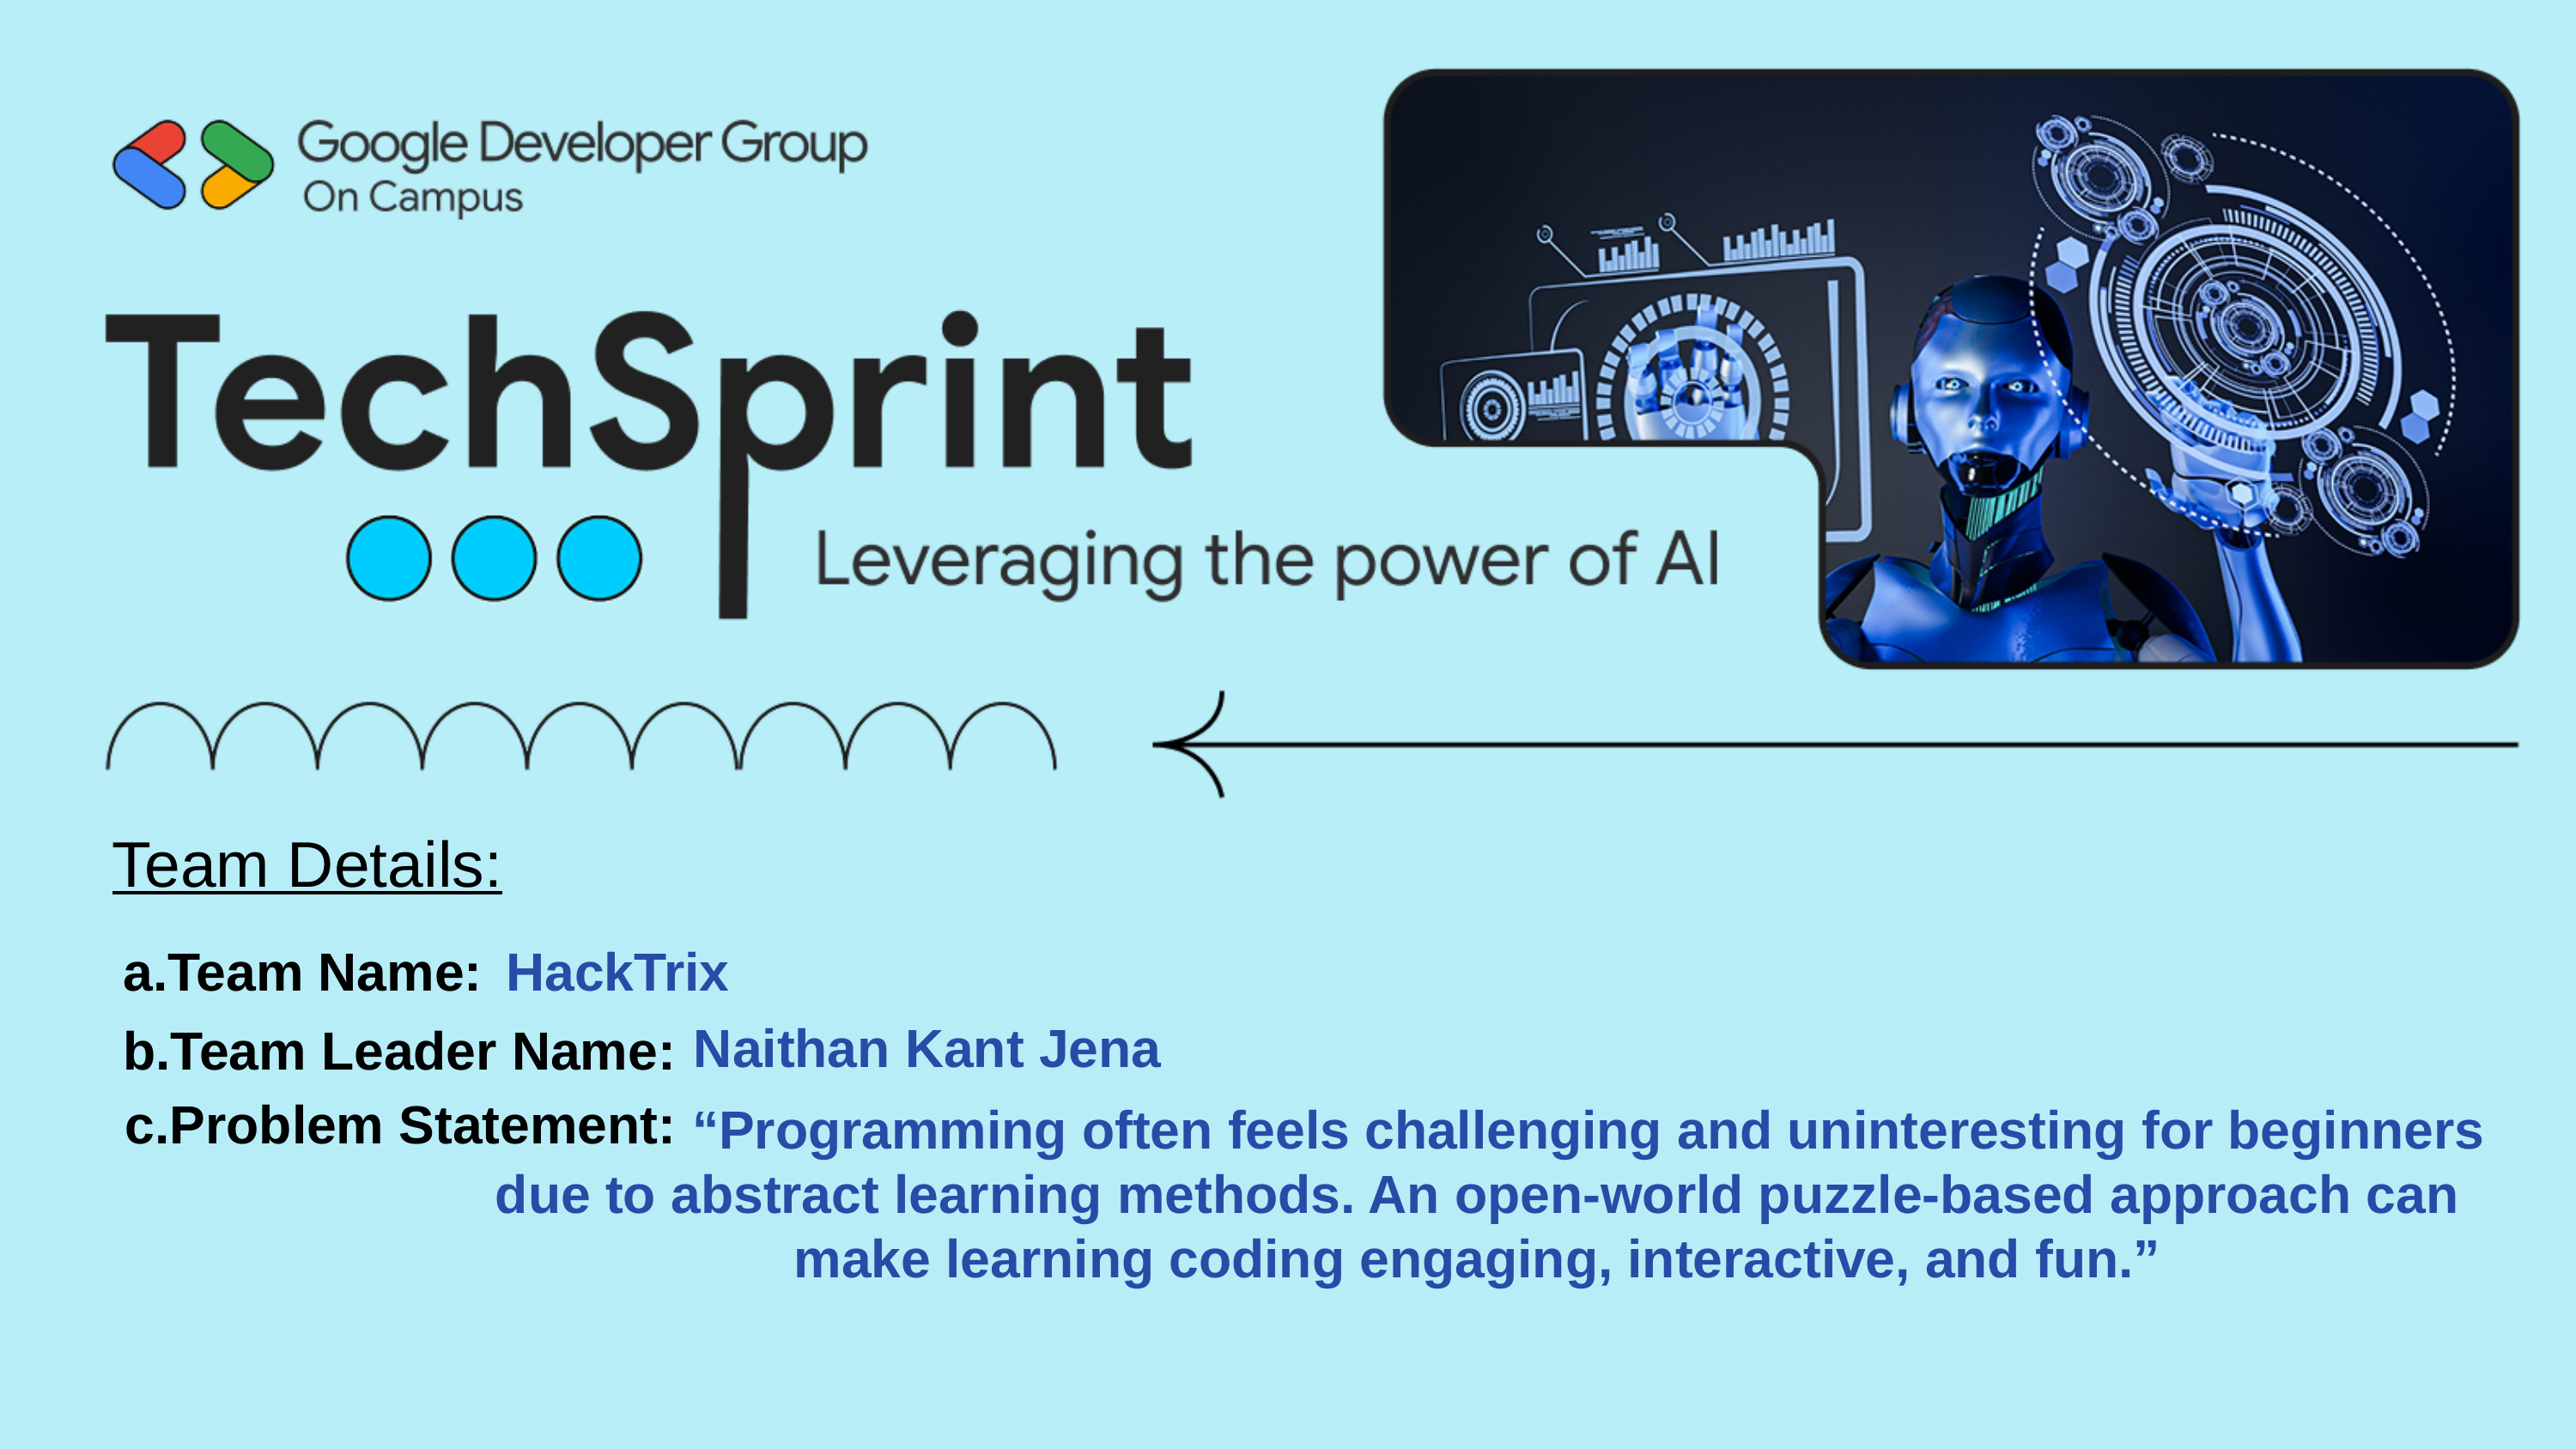

Team Details:
a.Team Name:
HackTrix
Naithan Kant Jena
b.Team Leader Name:
c.Problem Statement:
               “Programming often feels challenging and uninteresting for beginners due to abstract learning methods. An open-world puzzle-based approach can make learning coding engaging, interactive, and fun.”